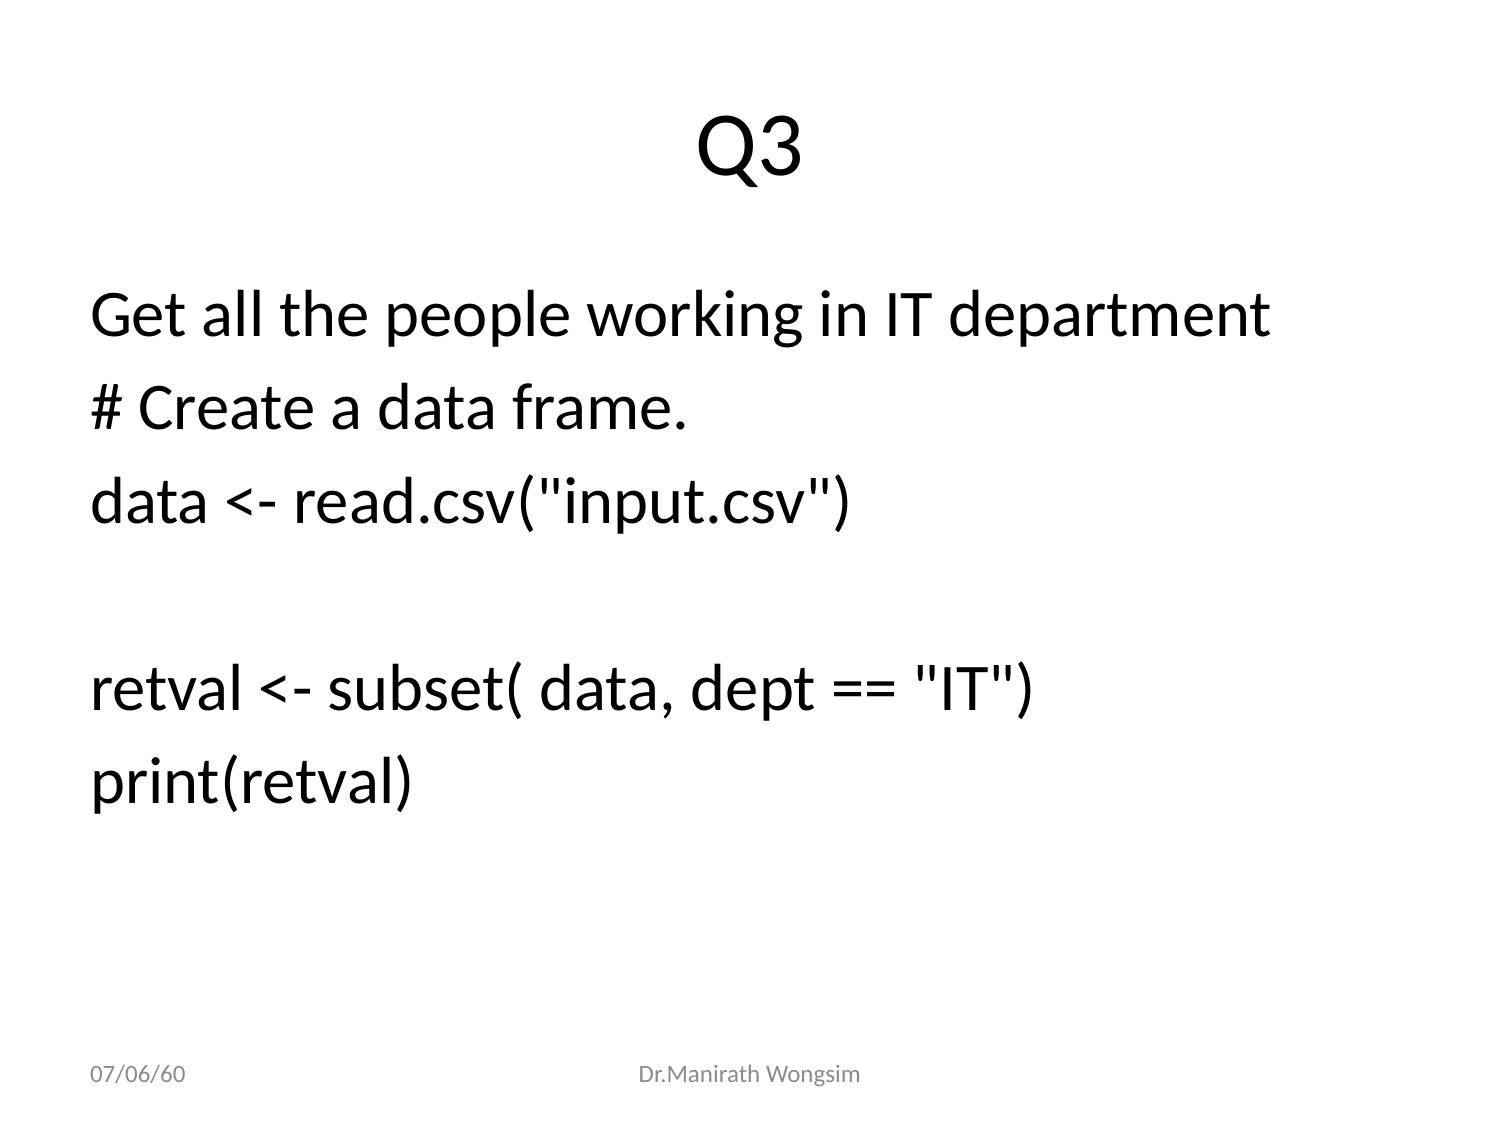

# Q3
Get all the people working in IT department
# Create a data frame.
data <- read.csv("input.csv")

retval <- subset( data, dept == "IT")
print(retval)

07/06/60
Dr.Manirath Wongsim